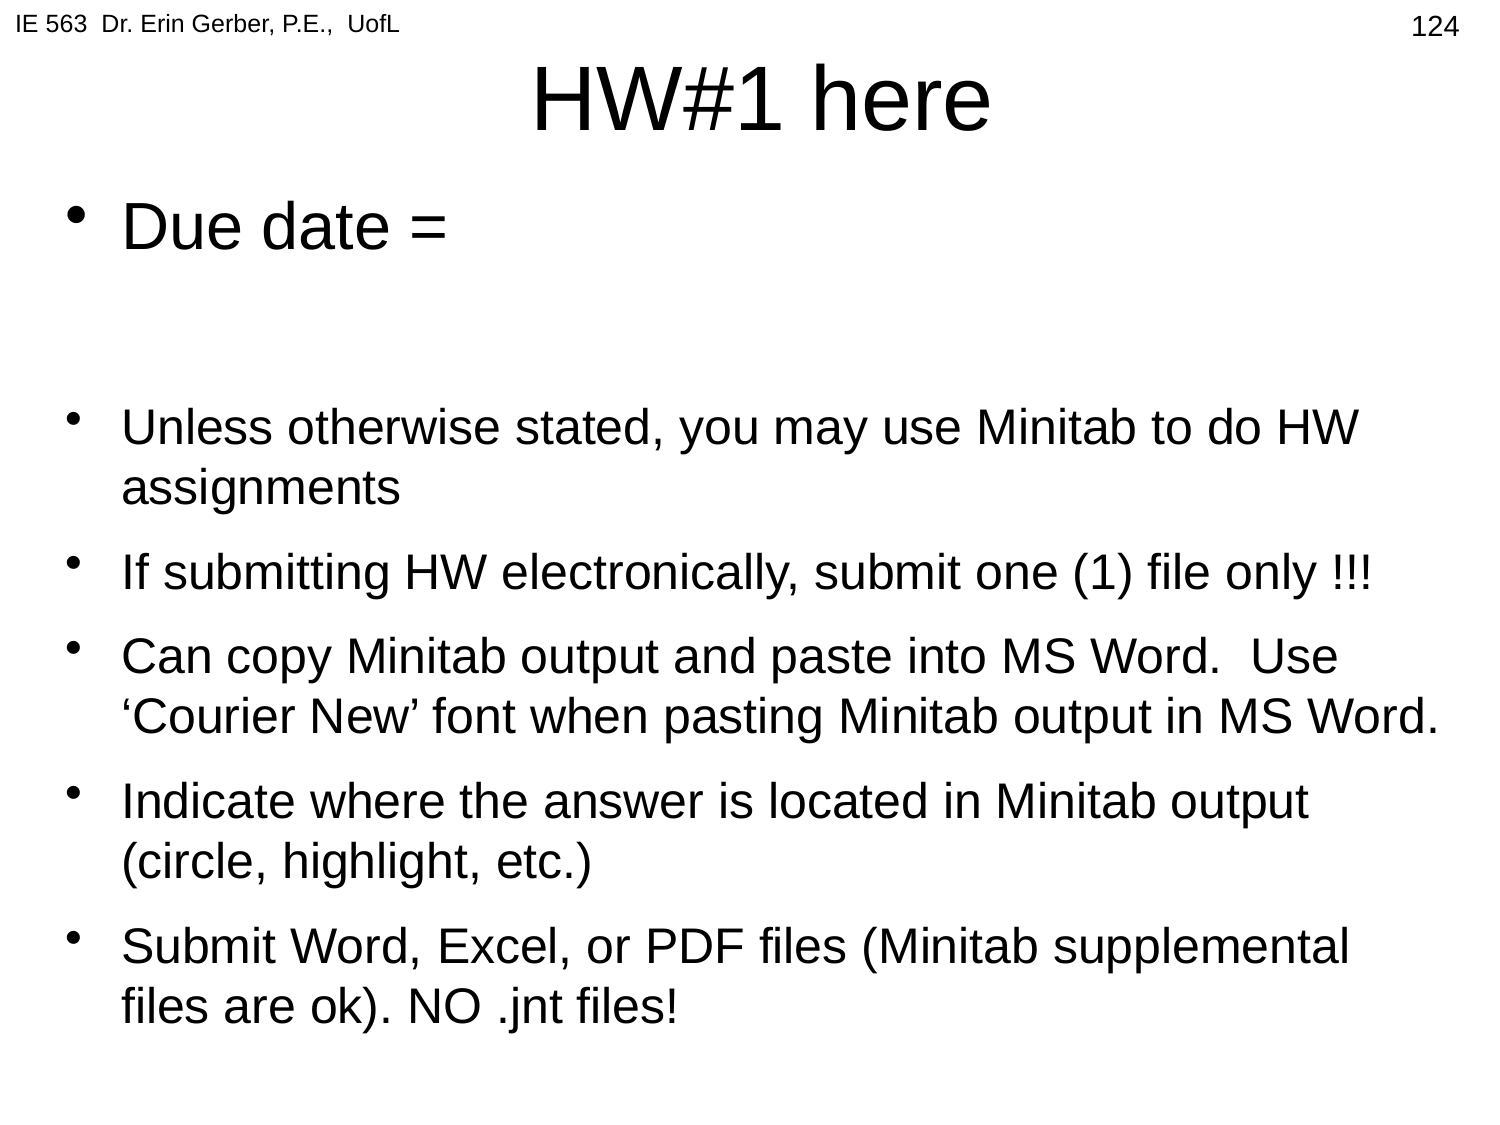

IE 563  Dr. Erin Gerber, P.E.,  UofL
# HW#1 here
124
Due date =

Unless otherwise stated, you may use Minitab to do HW assignments
If submitting HW electronically, submit one (1) file only !!!
Can copy Minitab output and paste into MS Word.  Use ‘Courier New’ font when pasting Minitab output in MS Word.
Indicate where the answer is located in Minitab output (circle, highlight, etc.)
Submit Word, Excel, or PDF files (Minitab supplemental files are ok). NO .jnt files!